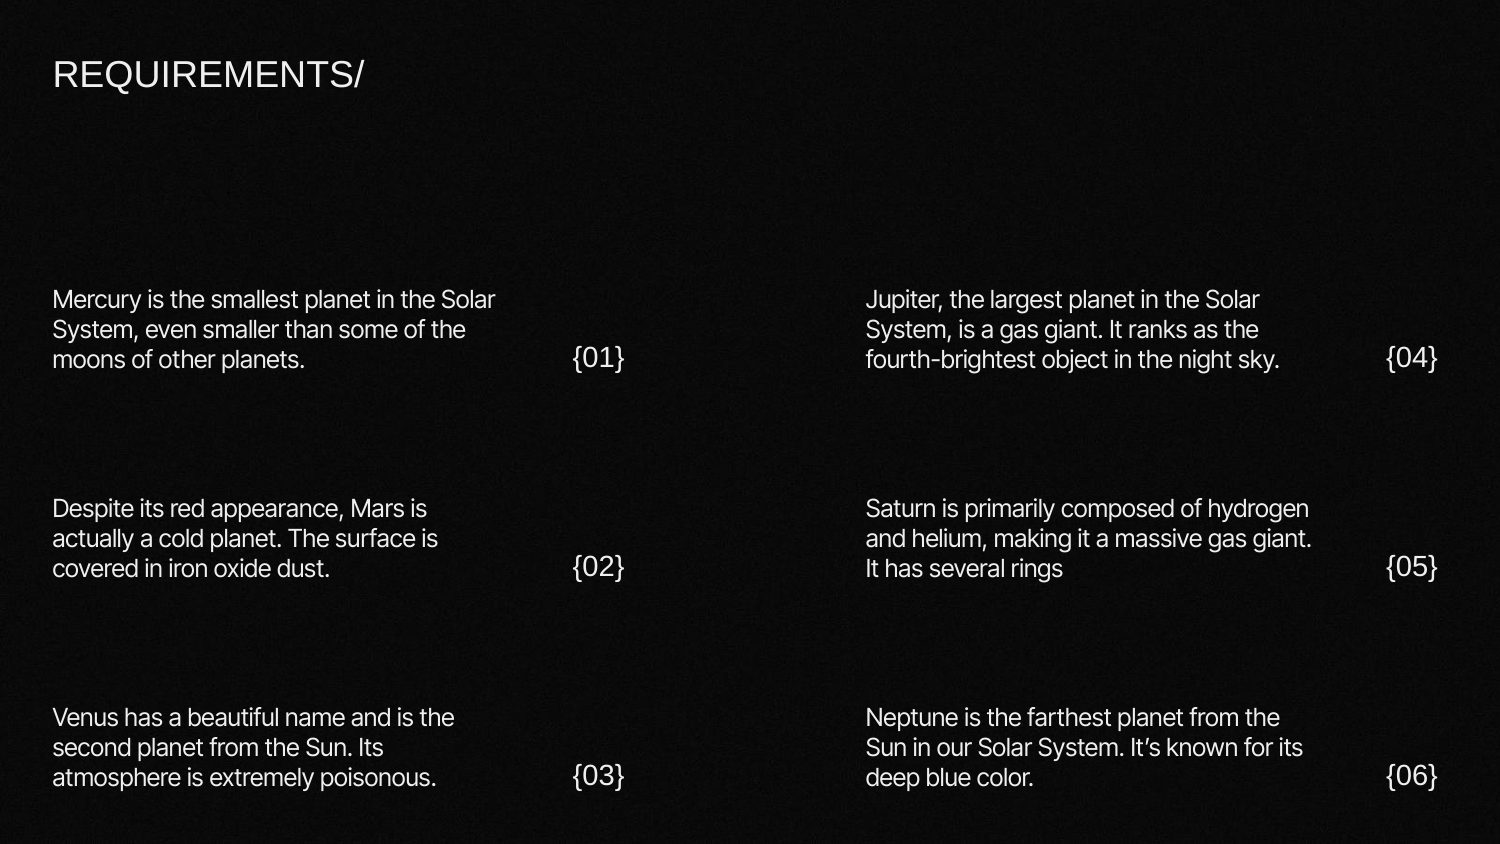

# REQUIREMENTS/
Mercury is the smallest planet in the Solar System, even smaller than some of the moons of other planets.
Jupiter, the largest planet in the Solar System, is a gas giant. It ranks as the fourth-brightest object in the night sky.
{04}
{01}
Despite its red appearance, Mars is actually a cold planet. The surface is covered in iron oxide dust.
Saturn is primarily composed of hydrogen and helium, making it a massive gas giant. It has several rings
{02}
{05}
Venus has a beautiful name and is the second planet from the Sun. Its atmosphere is extremely poisonous.
Neptune is the farthest planet from the Sun in our Solar System. It’s known for its deep blue color.
{03}
{06}